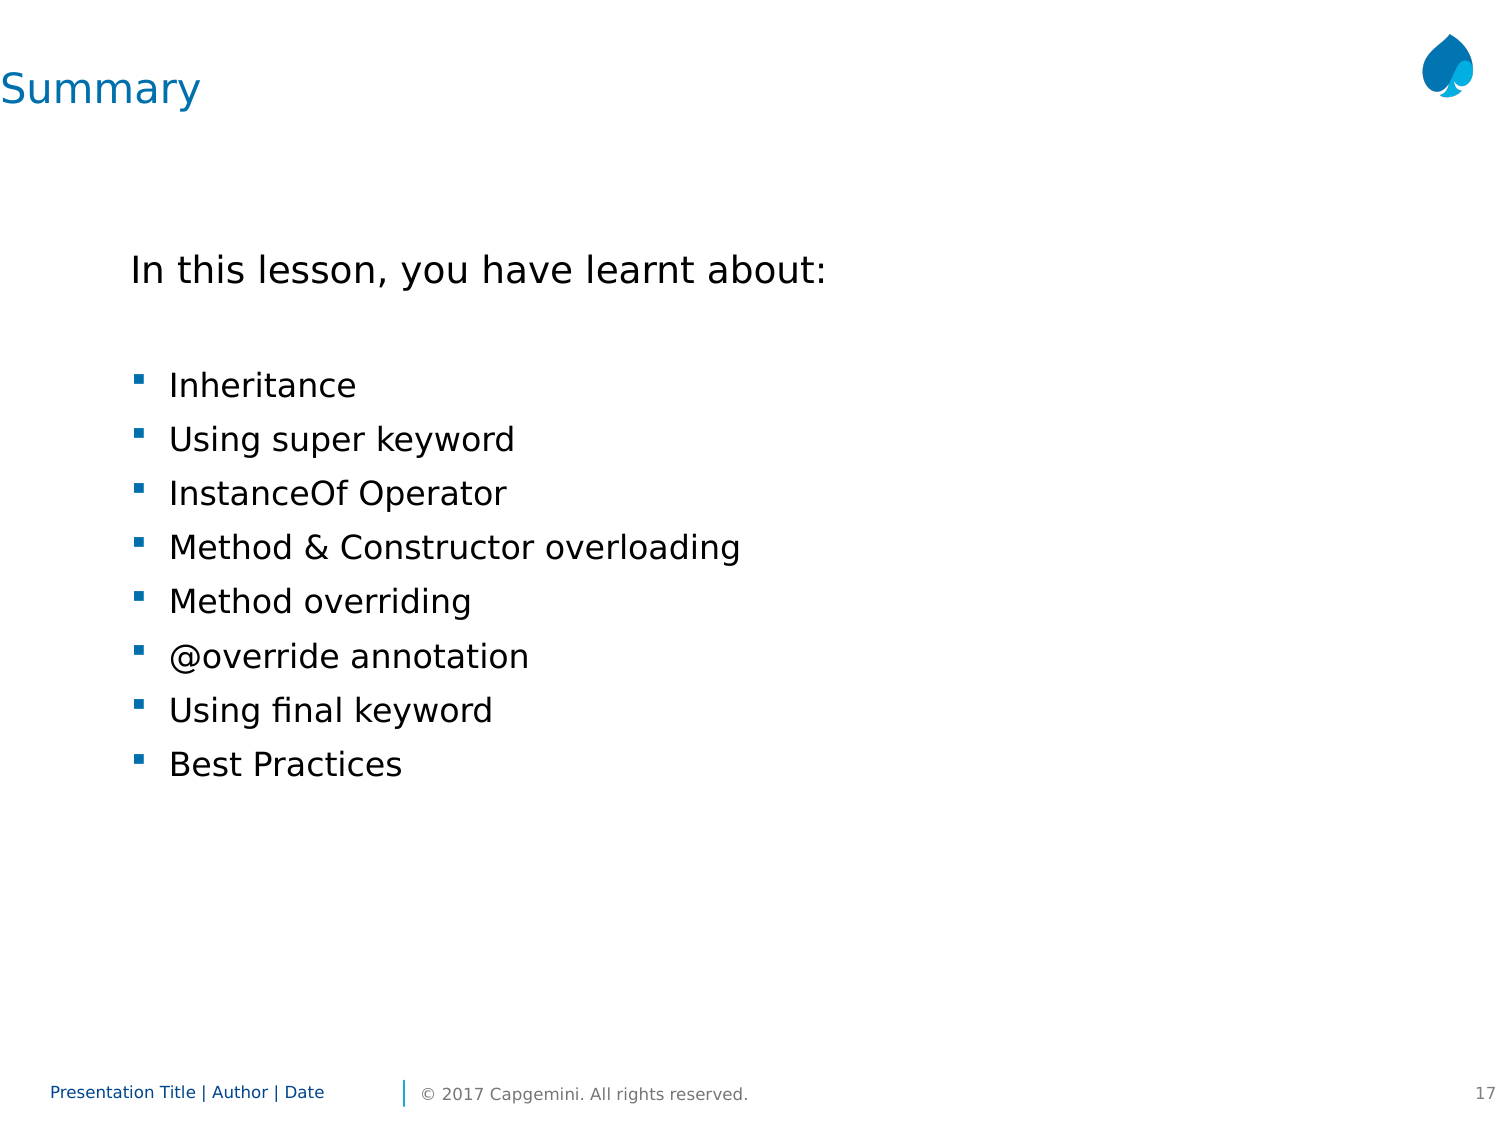

Summary
In this lesson, you have learnt about:

Inheritance
Using super keyword
InstanceOf Operator
Method & Constructor overloading
Method overriding
@override annotation
Using final keyword
Best Practices